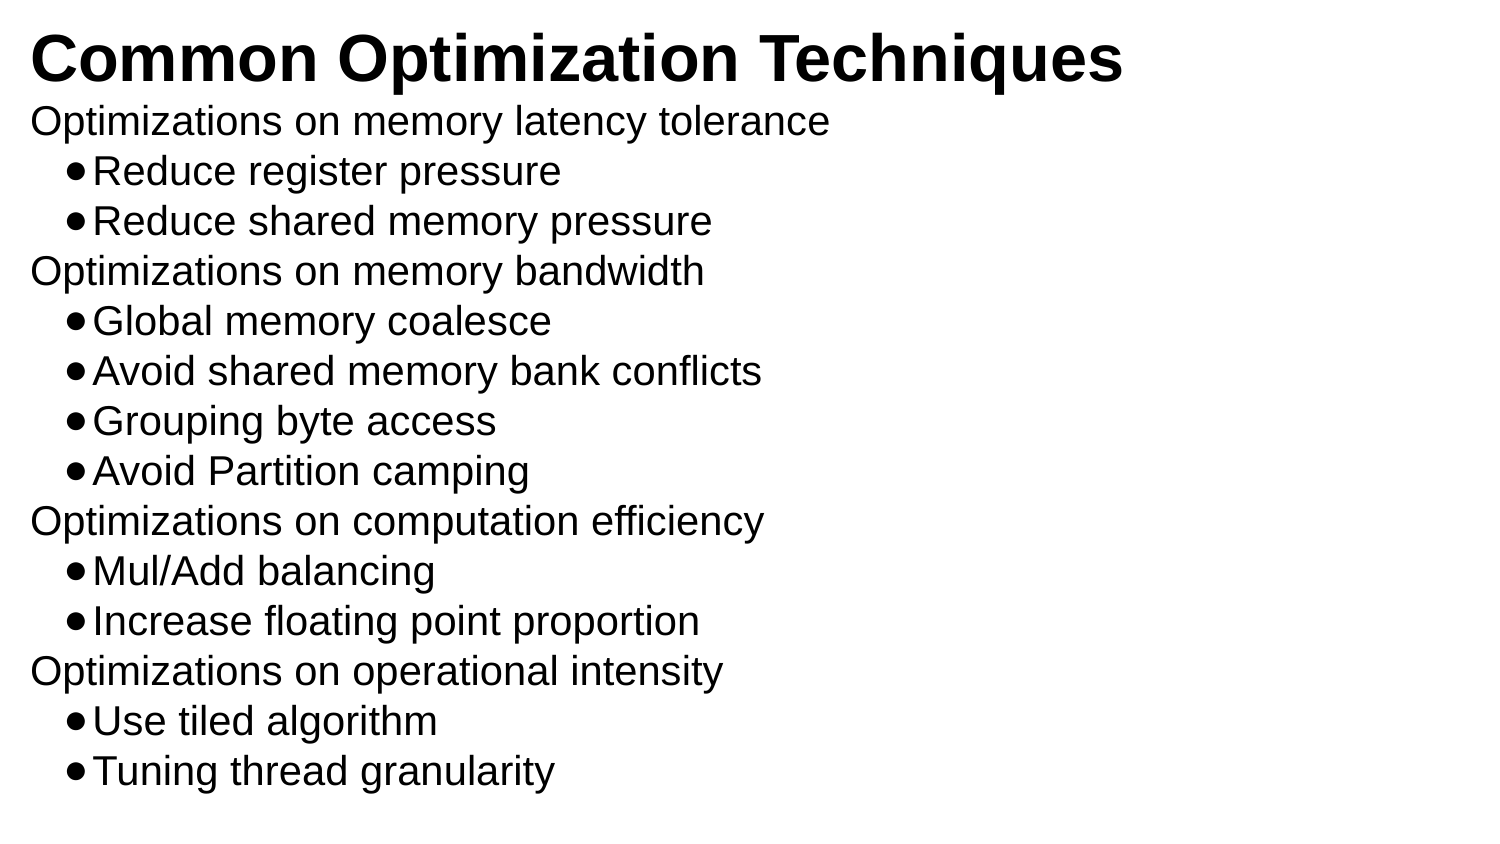

# Common Optimization Techniques
Optimizations on memory latency tolerance
Reduce register pressure
Reduce shared memory pressure
Optimizations on memory bandwidth
Global memory coalesce
Avoid shared memory bank conflicts
Grouping byte access
Avoid Partition camping
Optimizations on computation efficiency
Mul/Add balancing
Increase floating point proportion
Optimizations on operational intensity
Use tiled algorithm
Tuning thread granularity